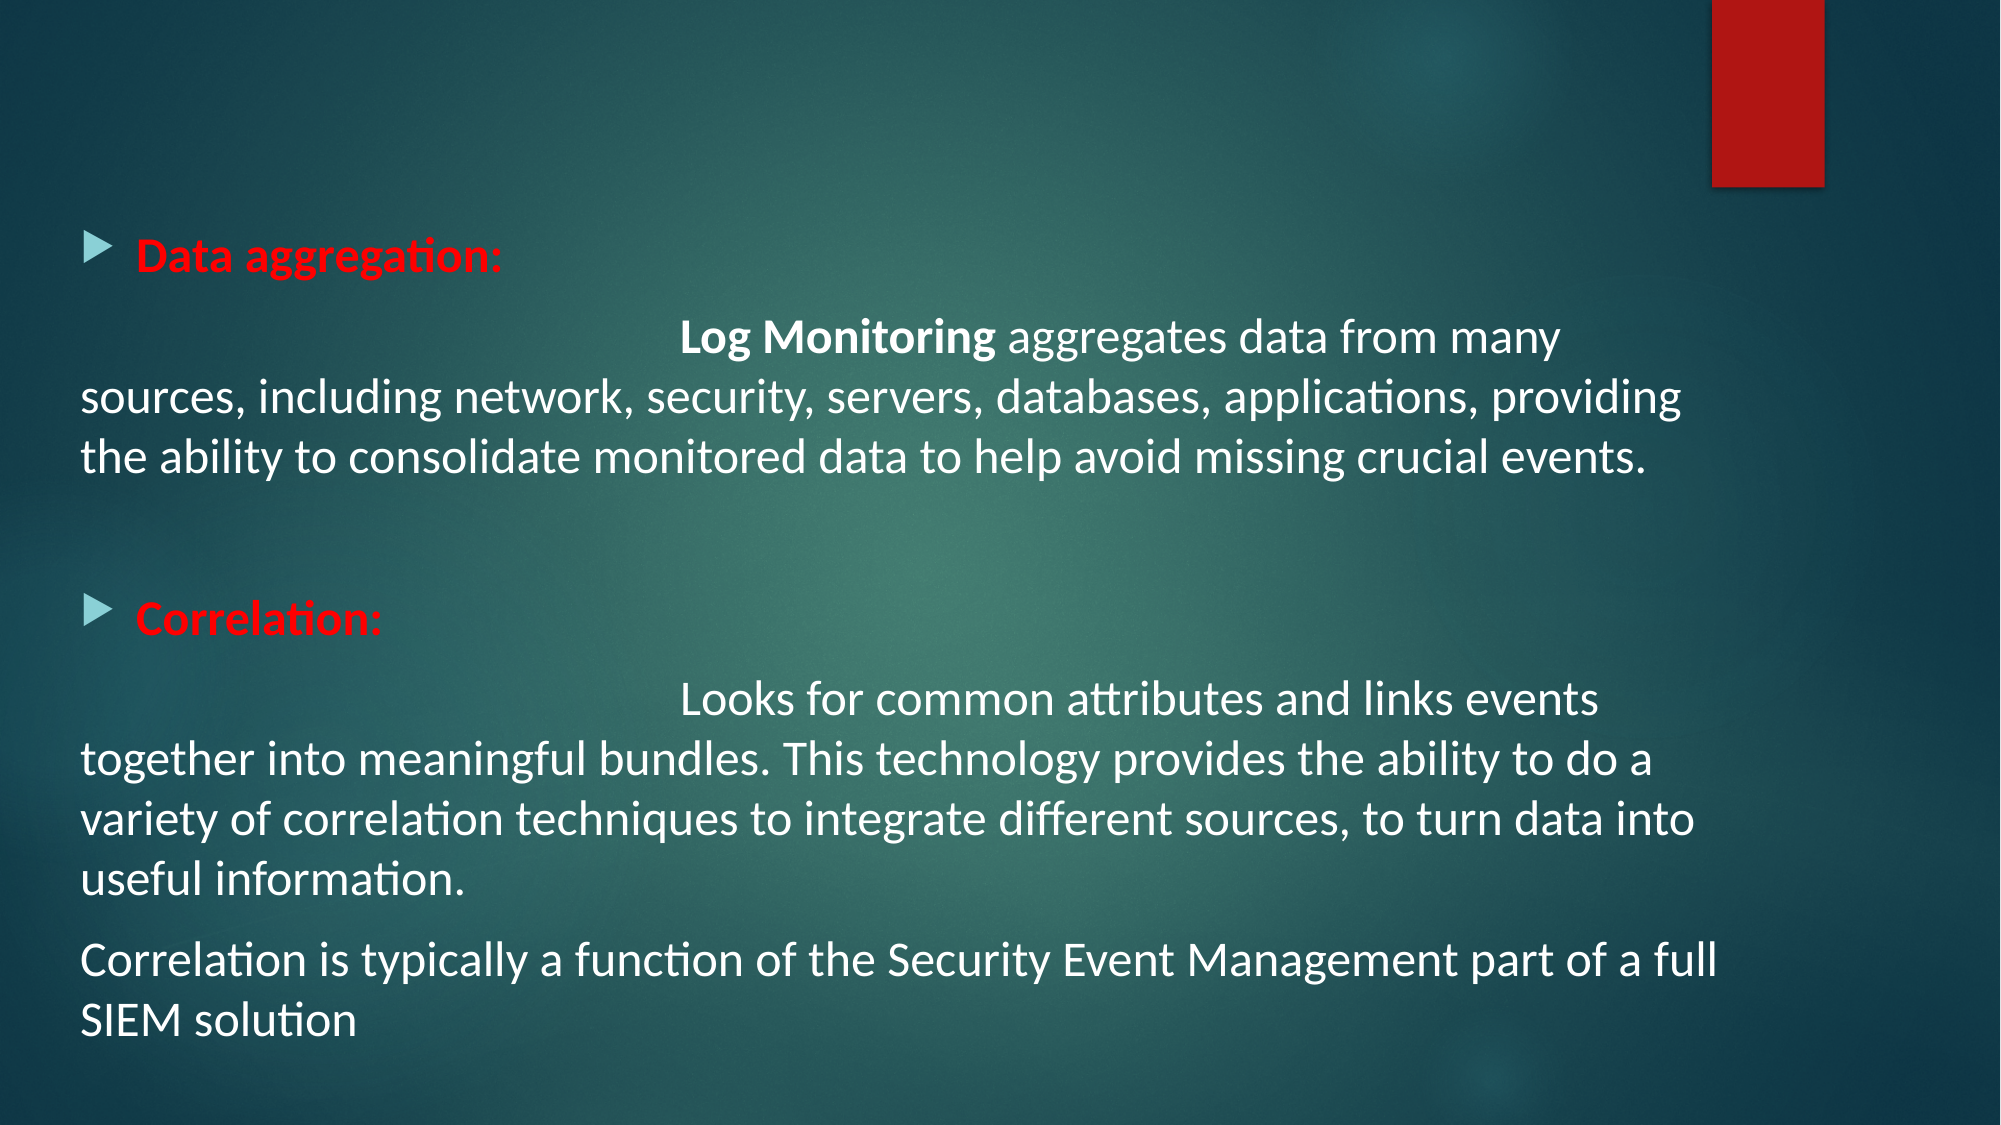

Data aggregation:
				Log Monitoring aggregates data from many sources, including network, security, servers, databases, applications, providing the ability to consolidate monitored data to help avoid missing crucial events.

Correlation:
				Looks for common attributes and links events together into meaningful bundles. This technology provides the ability to do a variety of correlation techniques to integrate different sources, to turn data into useful information.
Correlation is typically a function of the Security Event Management part of a full SIEM solution